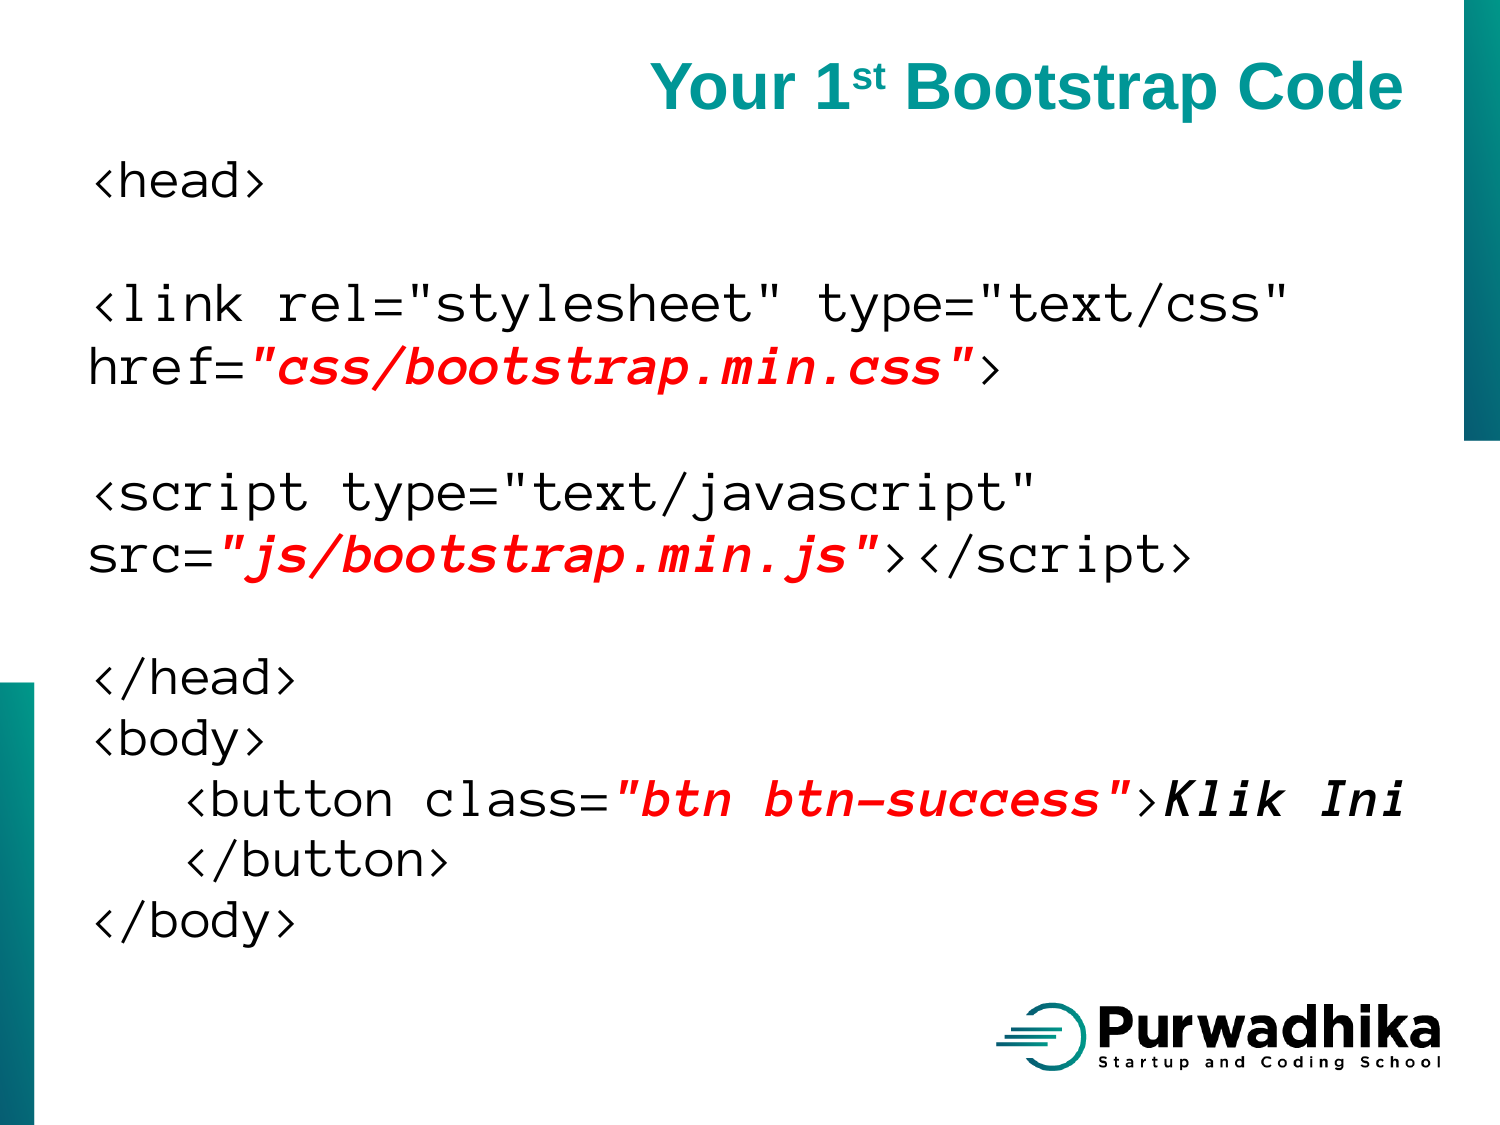

Your 1st Bootstrap Code
<head>

<link rel="stylesheet" type="text/css" href="css/bootstrap.min.css">

<script type="text/javascript" src="js/bootstrap.min.js"></script>

</head>
<body>
   <button class="btn btn-success">Klik Ini
   </button>
</body>